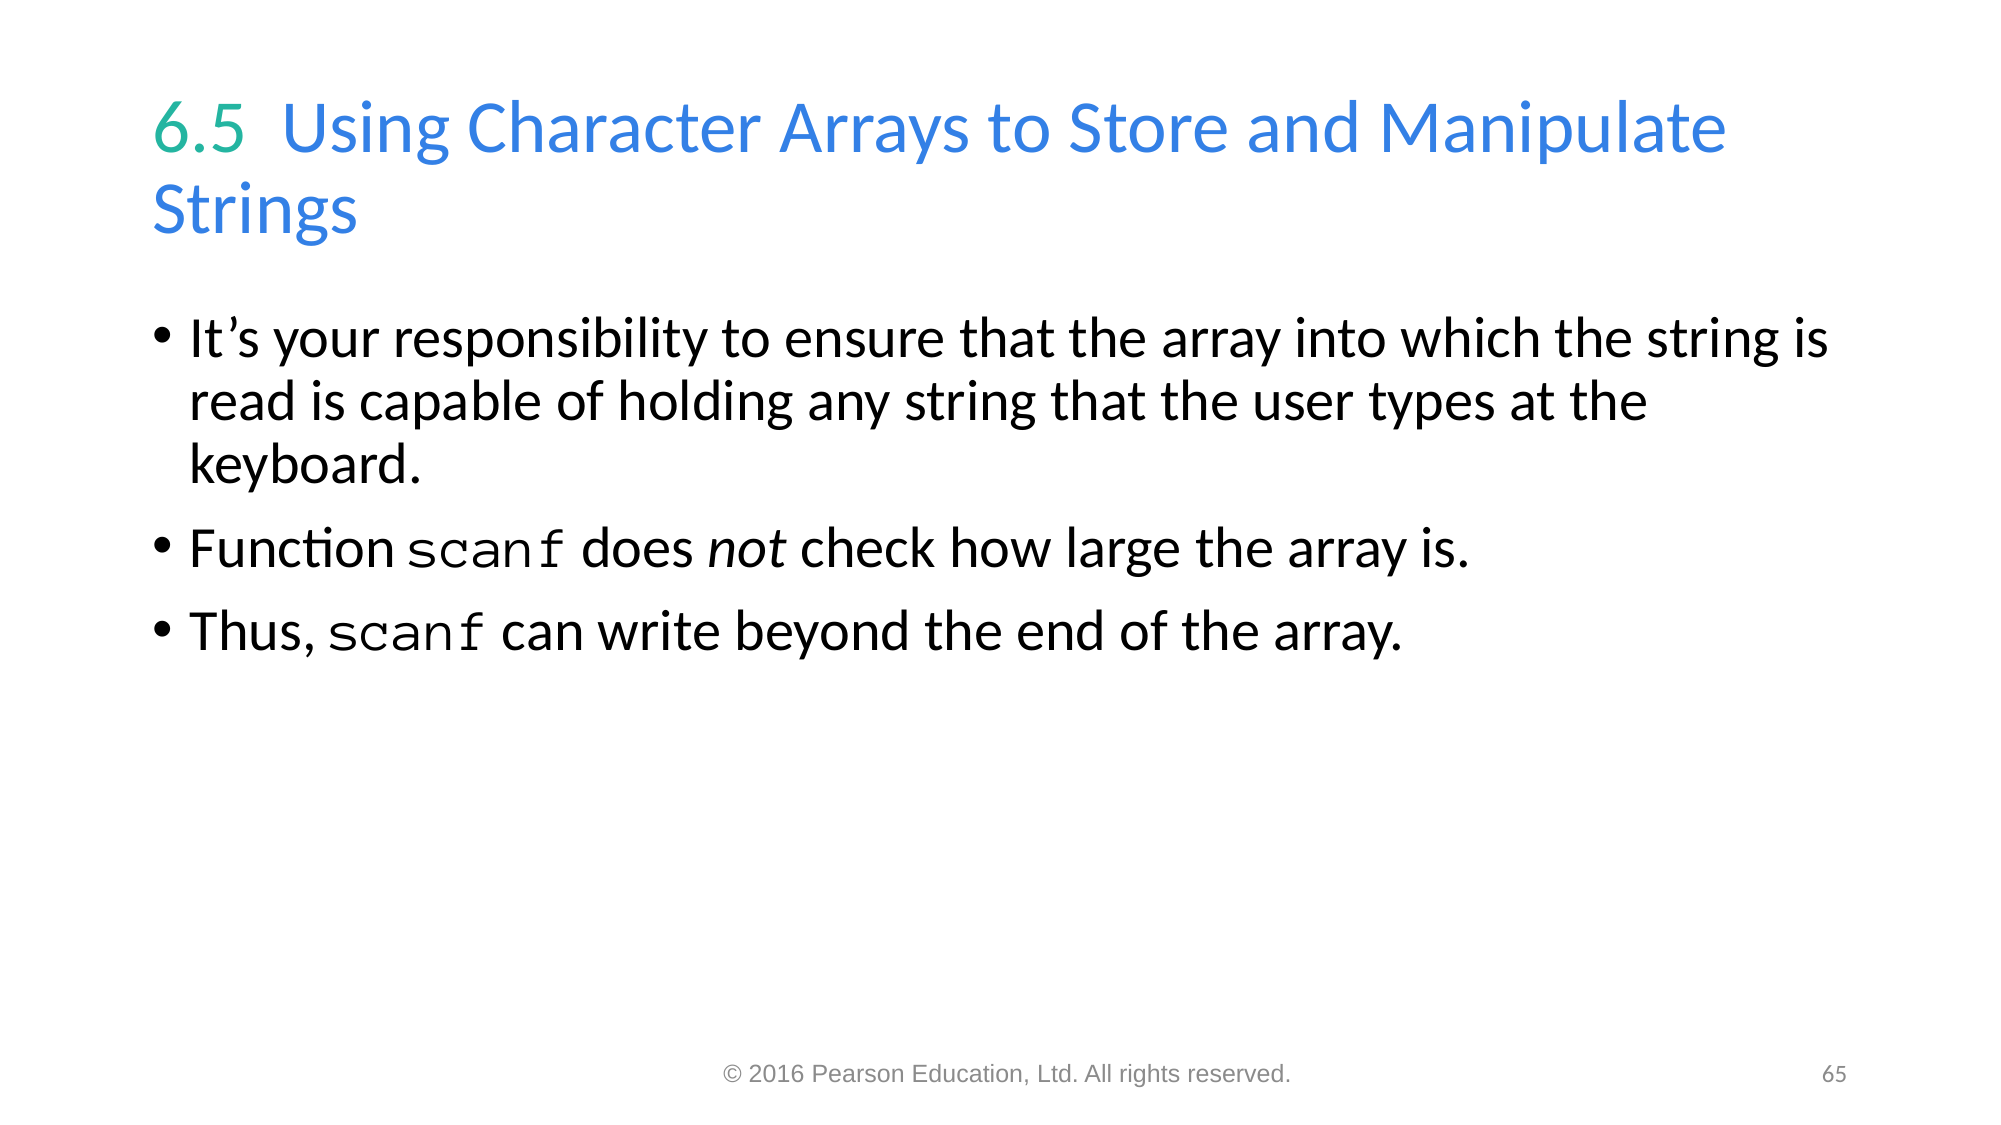

# 6.5  Using Character Arrays to Store and Manipulate Strings
It’s your responsibility to ensure that the array into which the string is read is capable of holding any string that the user types at the keyboard.
Function scanf does not check how large the array is.
Thus, scanf can write beyond the end of the array.
65
© 2016 Pearson Education, Ltd. All rights reserved.